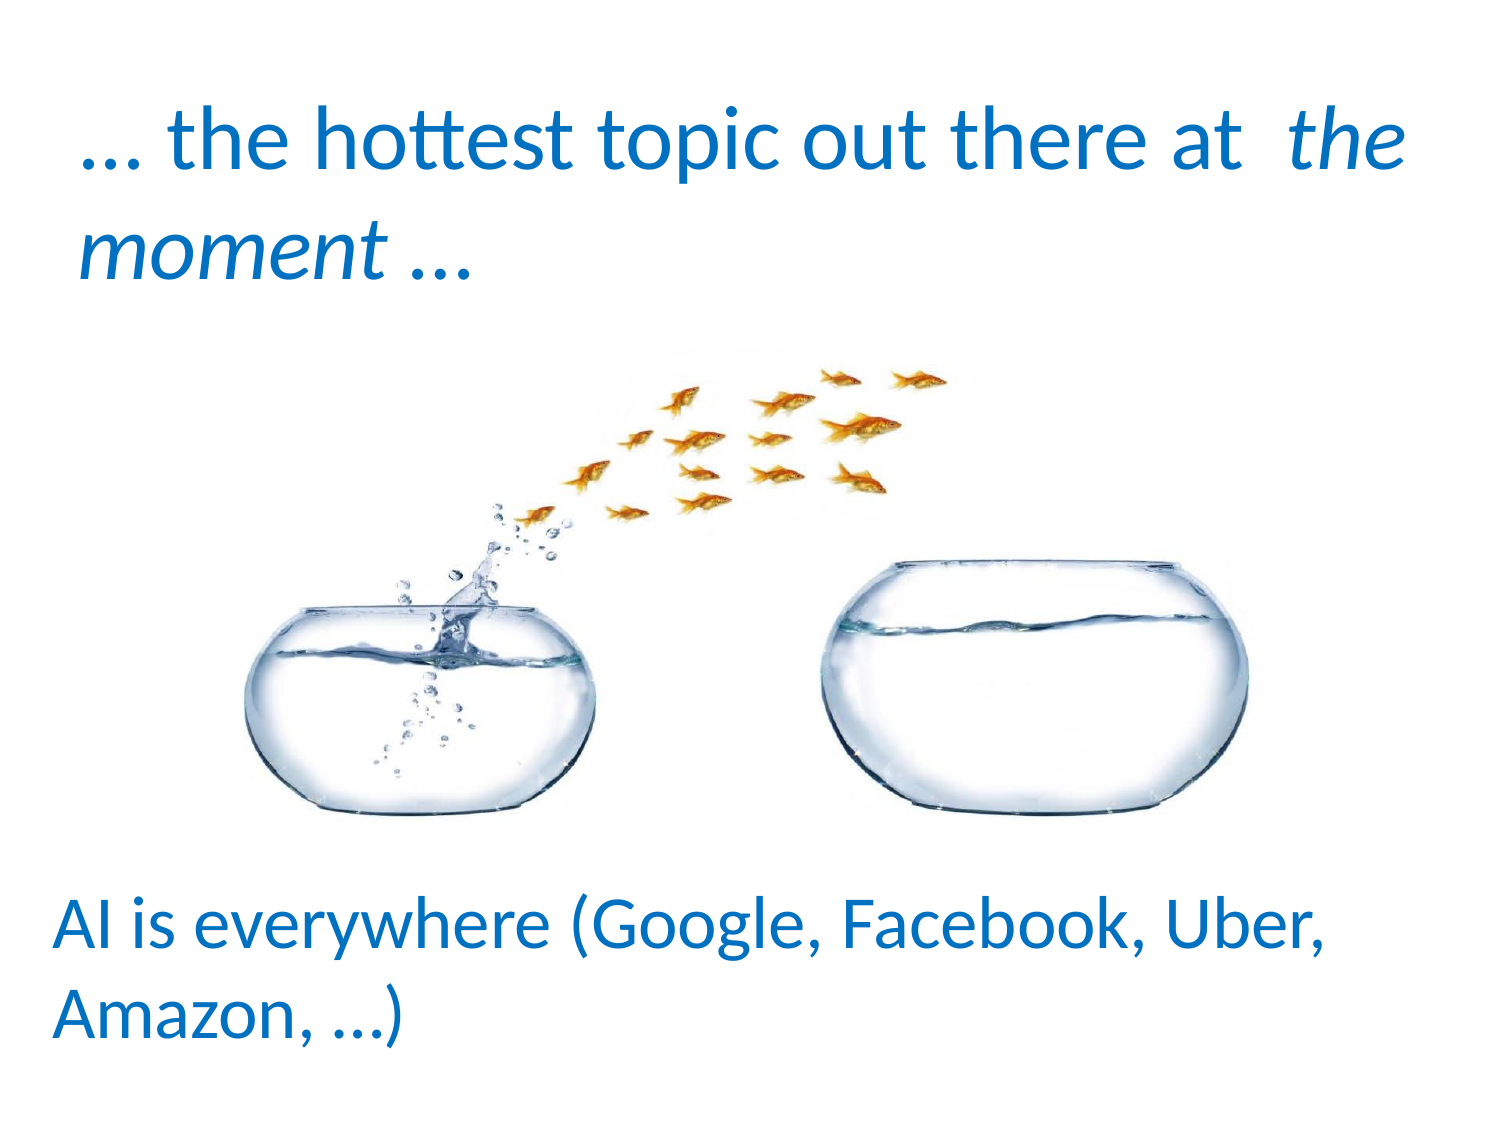

... the hottest topic out there at  the moment …

AI is everywhere (Google, Facebook, Uber, Amazon, …)